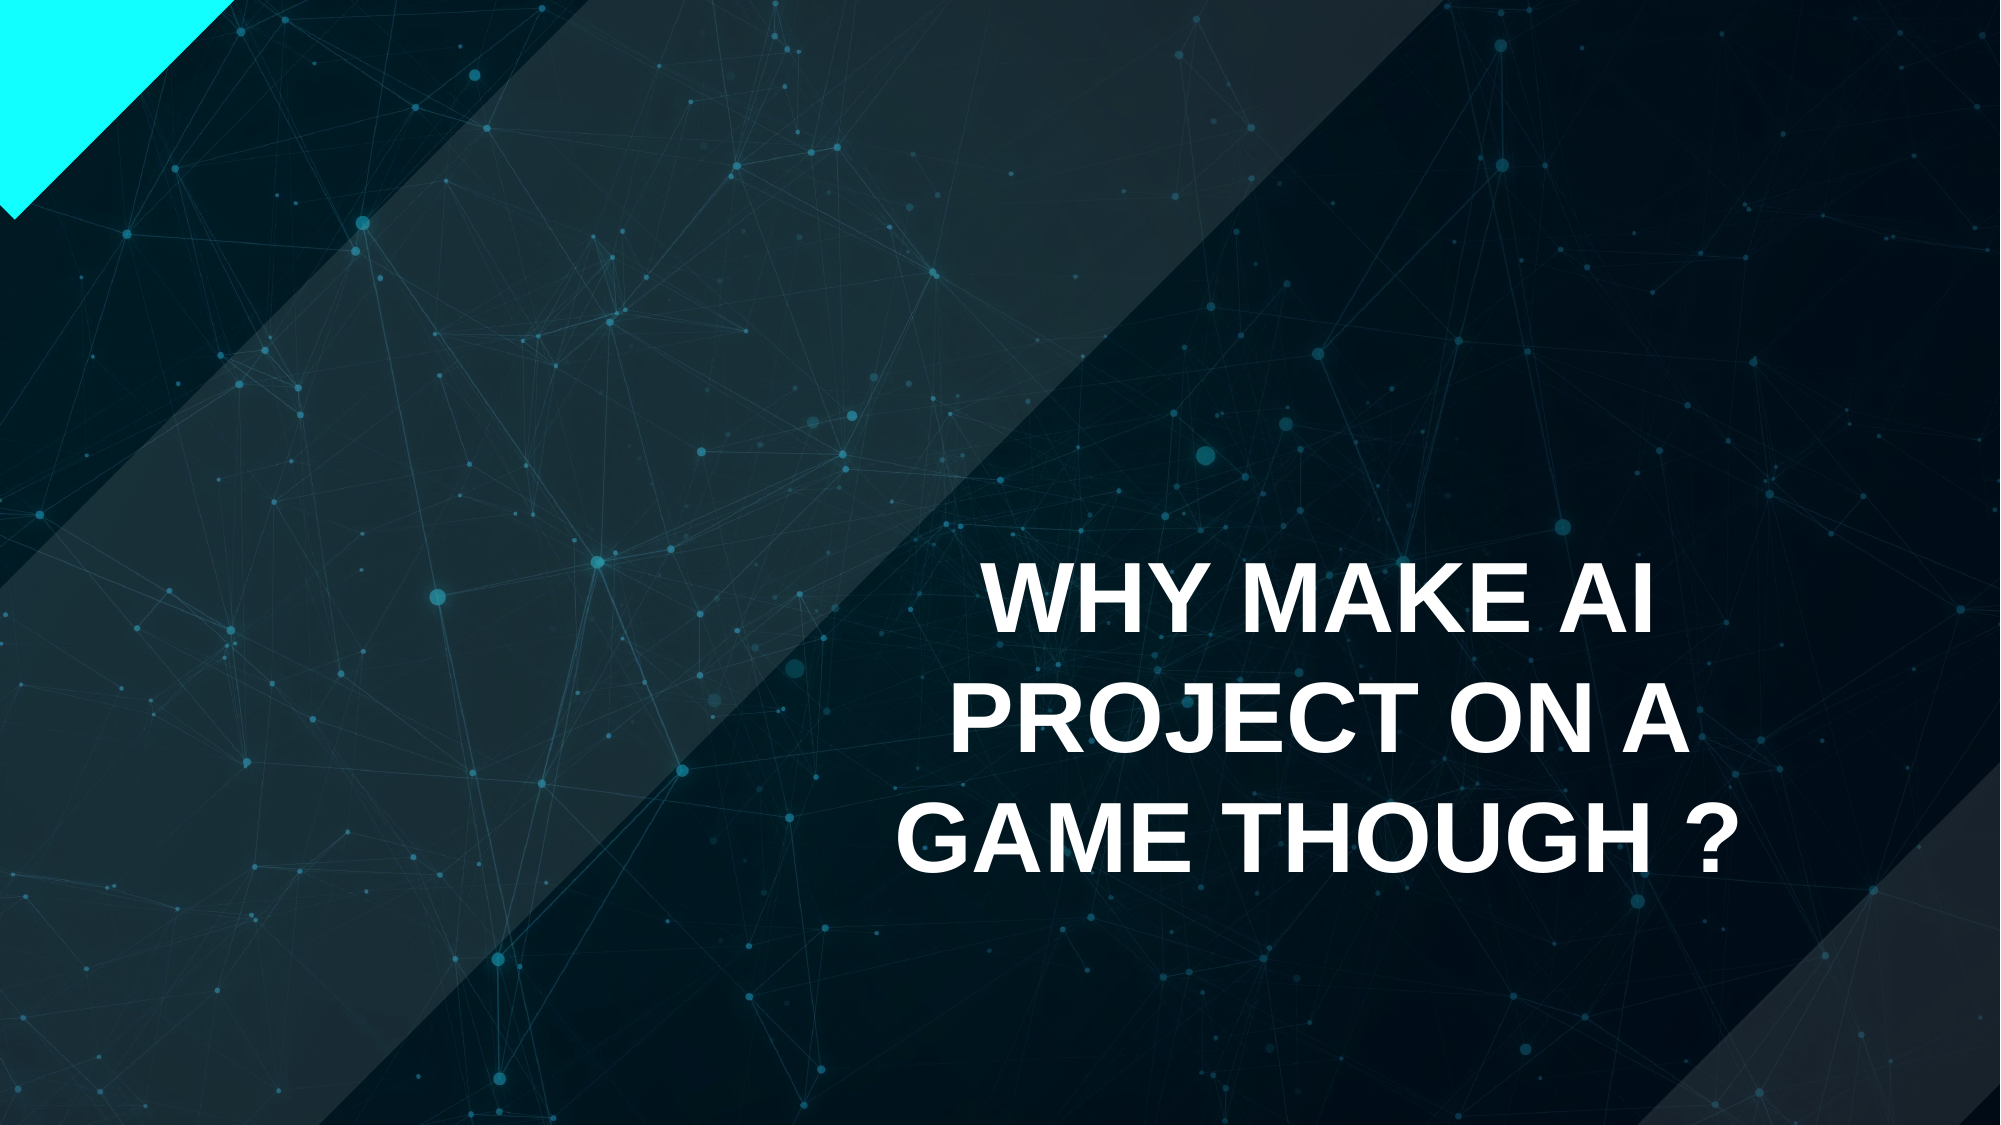

WHY MAKE AI PROJECT ON A GAME THOUGH ?